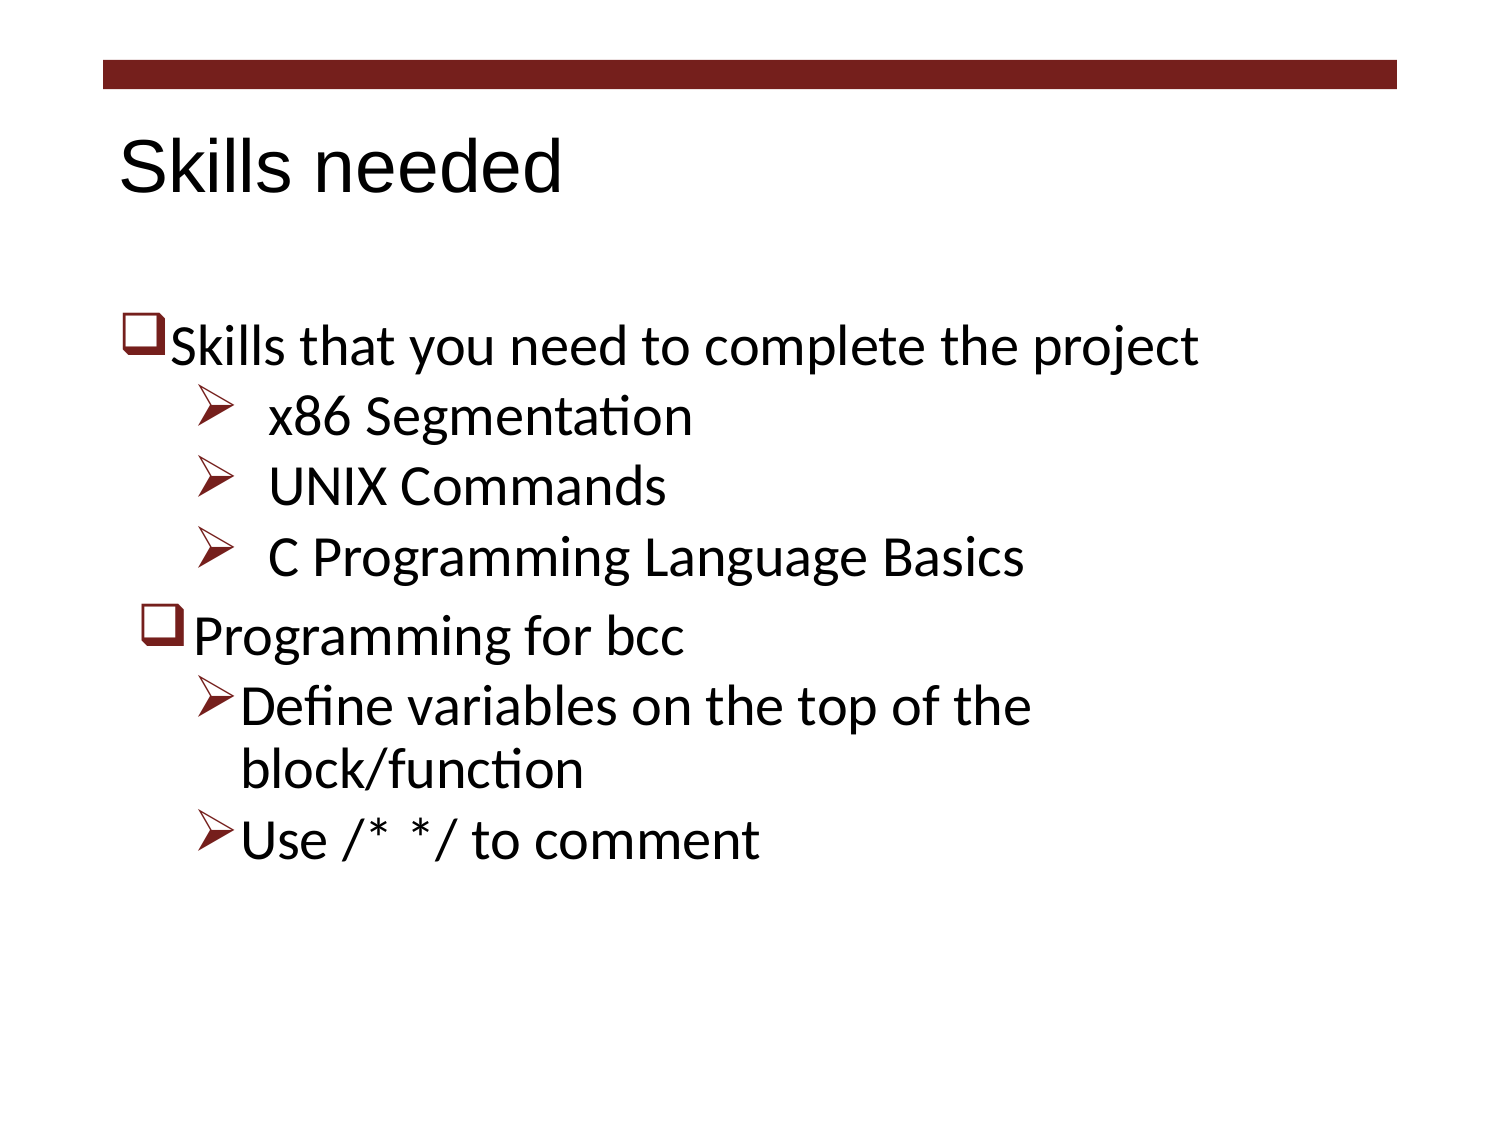

# Skills needed
Skills that you need to complete the project
x86 Segmentation
UNIX Commands
C Programming Language Basics
Programming for bcc
Define variables on the top of the block/function
Use /* */ to comment